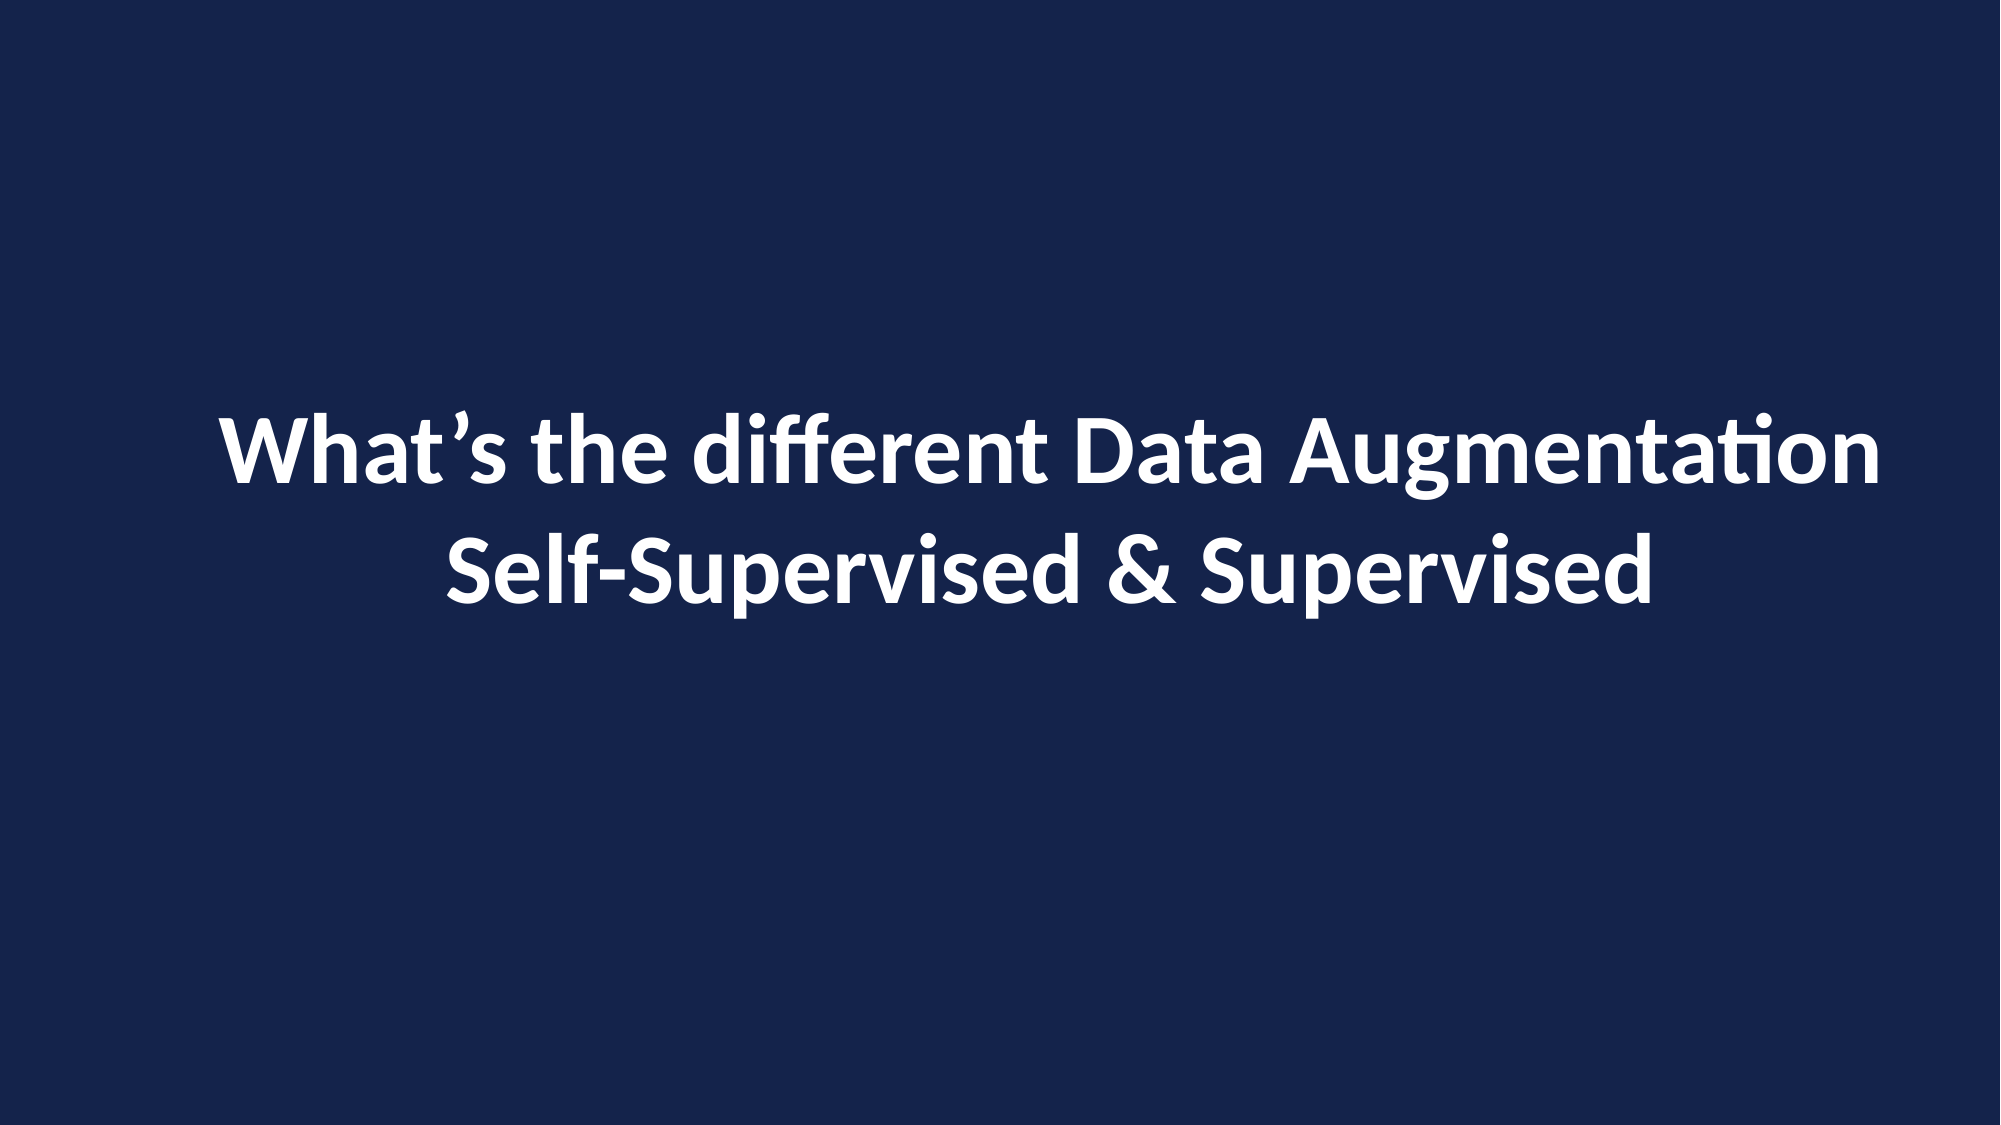

What’s the different Data Augmentation
Self-Supervised & Supervised